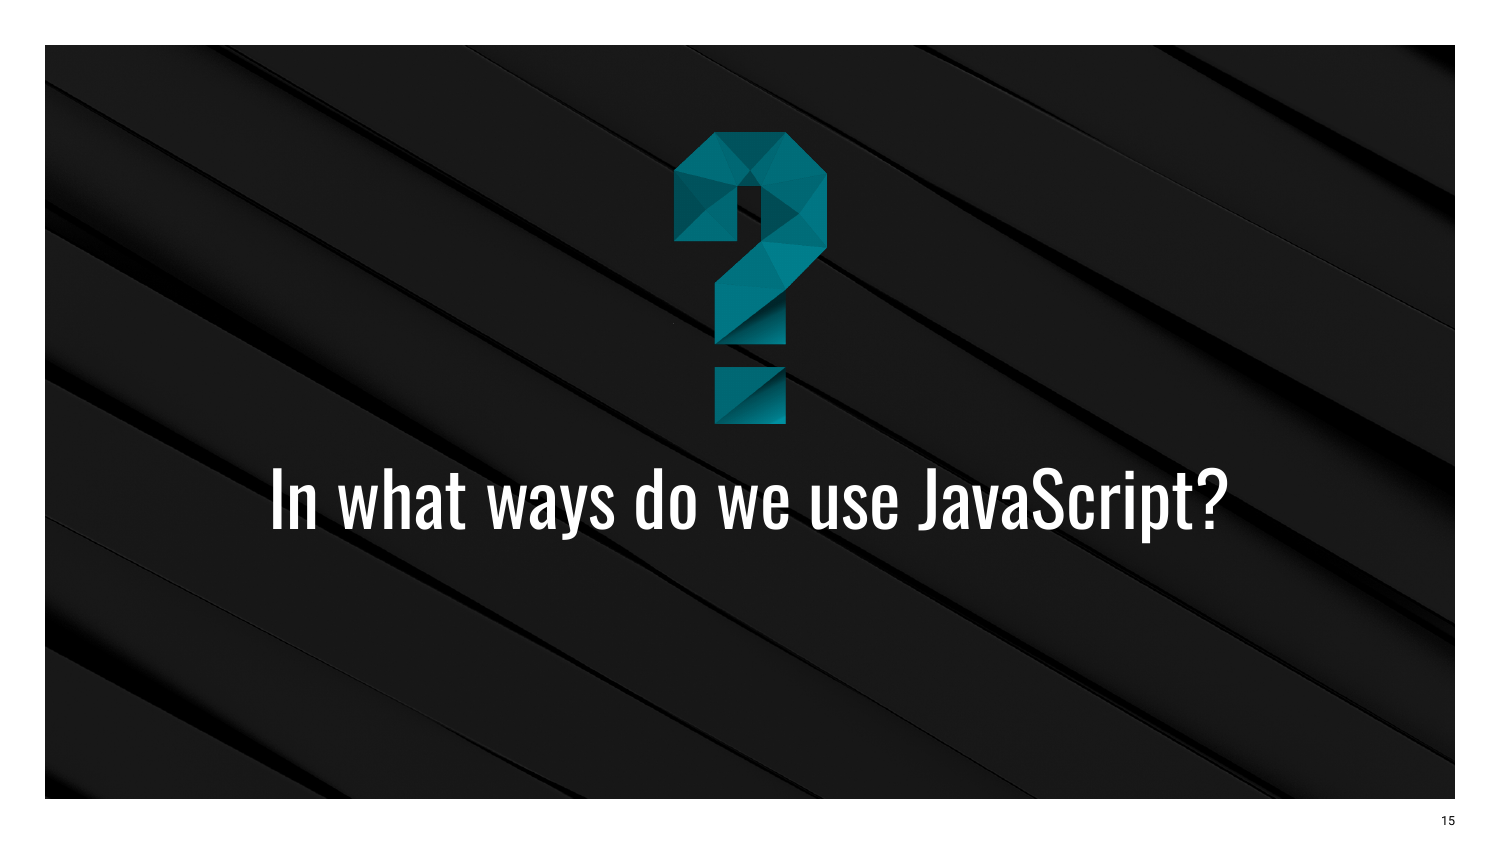

# In what ways do we use JavaScript?